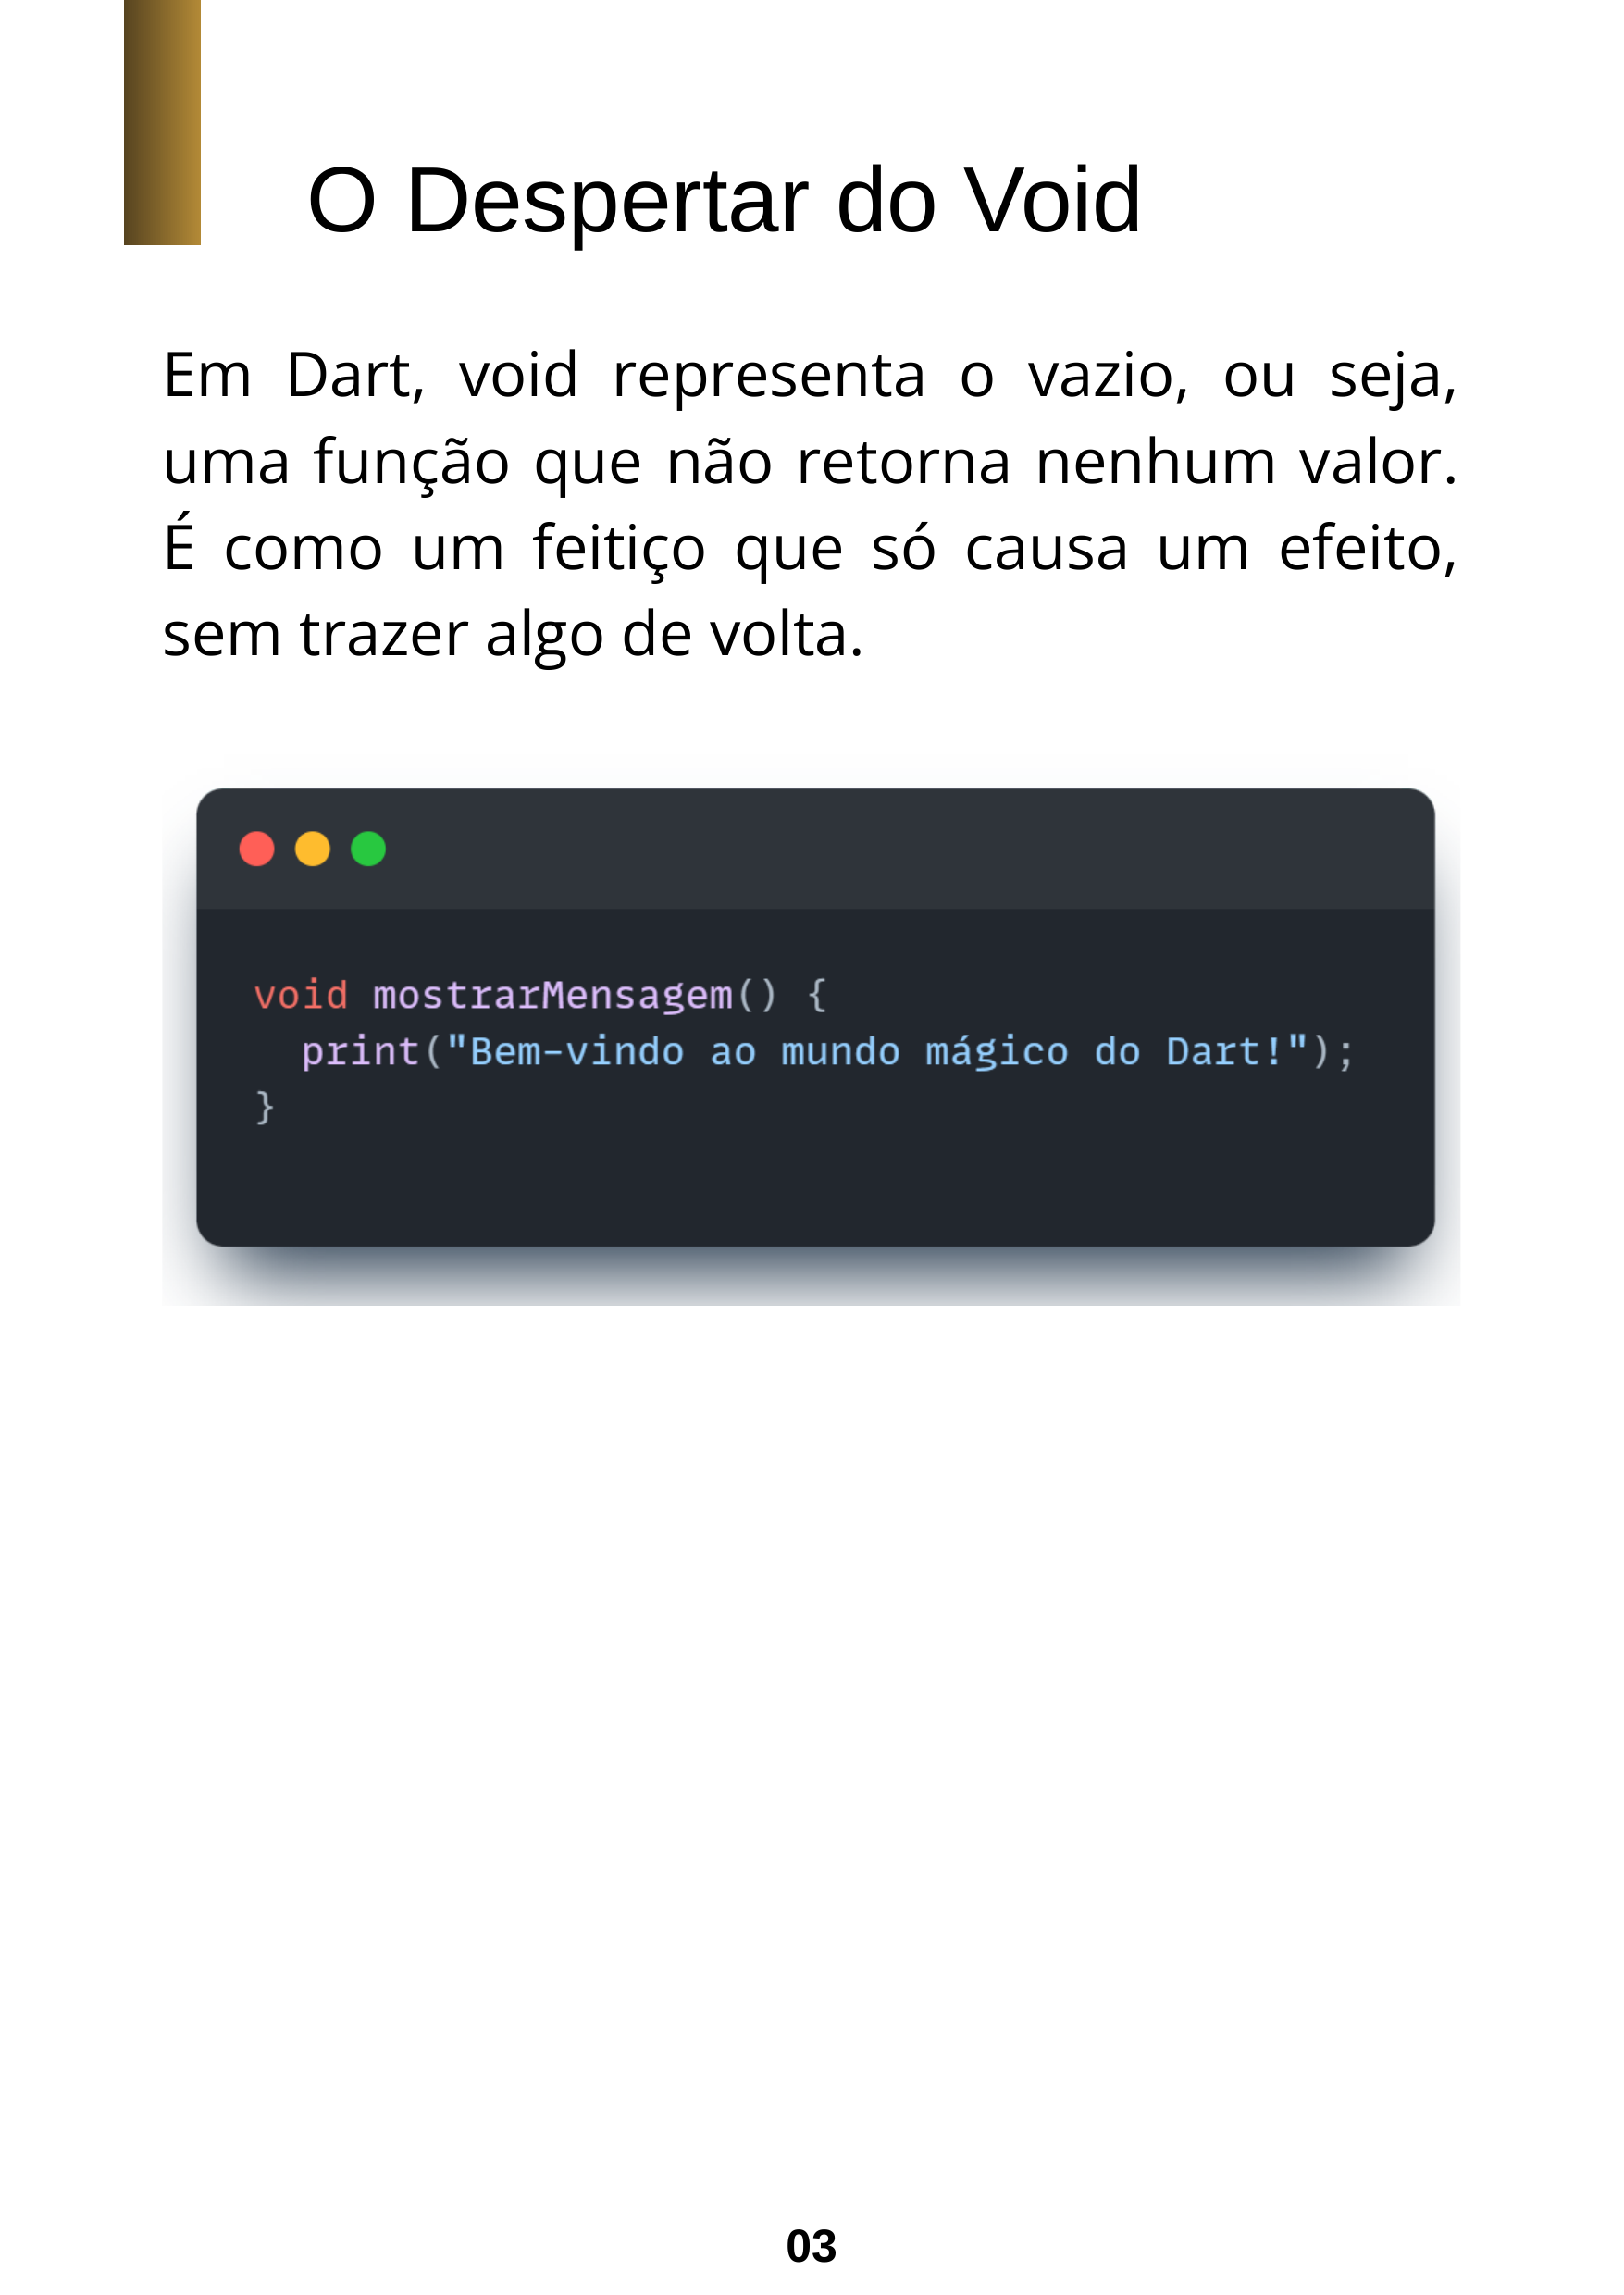

O Despertar do Void
Em Dart, void representa o vazio, ou seja, uma função que não retorna nenhum valor. É como um feitiço que só causa um efeito, sem trazer algo de volta.

03